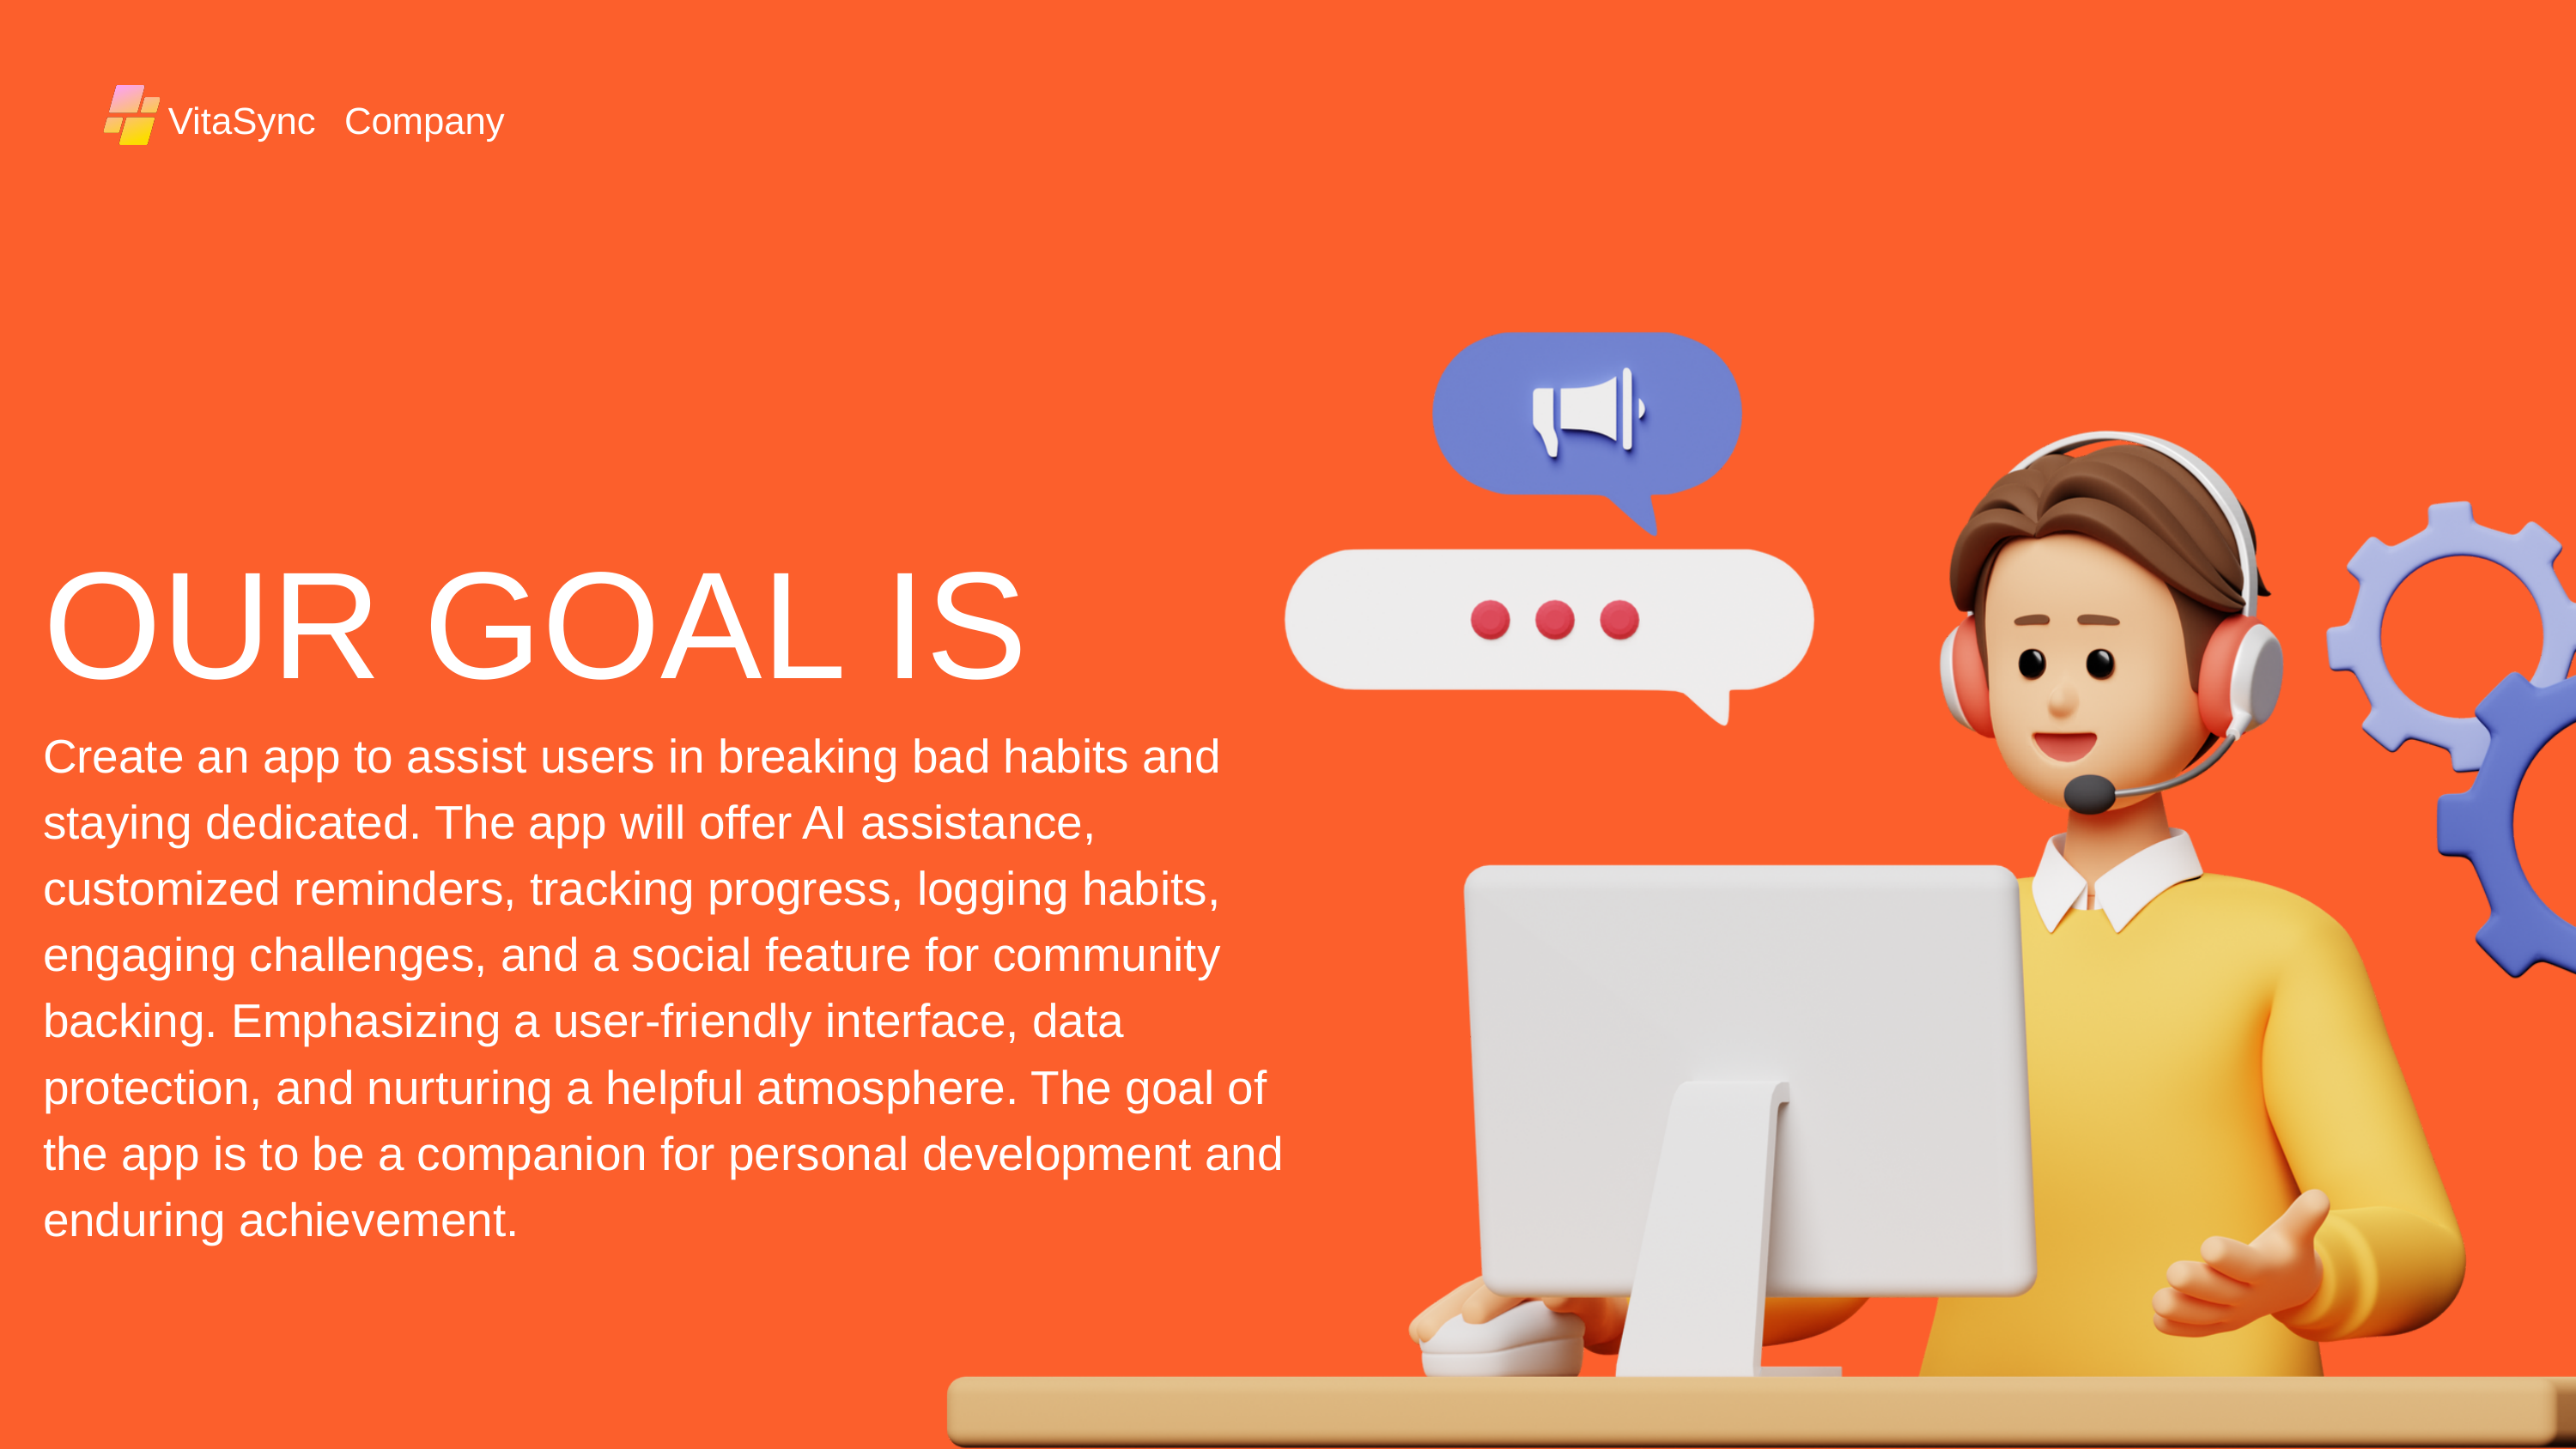

VitaSync
Company

OUR GOAL IS
Create an app to assist users in breaking bad habits and staying dedicated. The app will offer AI assistance, customized reminders, tracking progress, logging habits, engaging challenges, and a social feature for community backing. Emphasizing a user-friendly interface, data protection, and nurturing a helpful atmosphere. The goal of the app is to be a companion for personal development and enduring achievement.